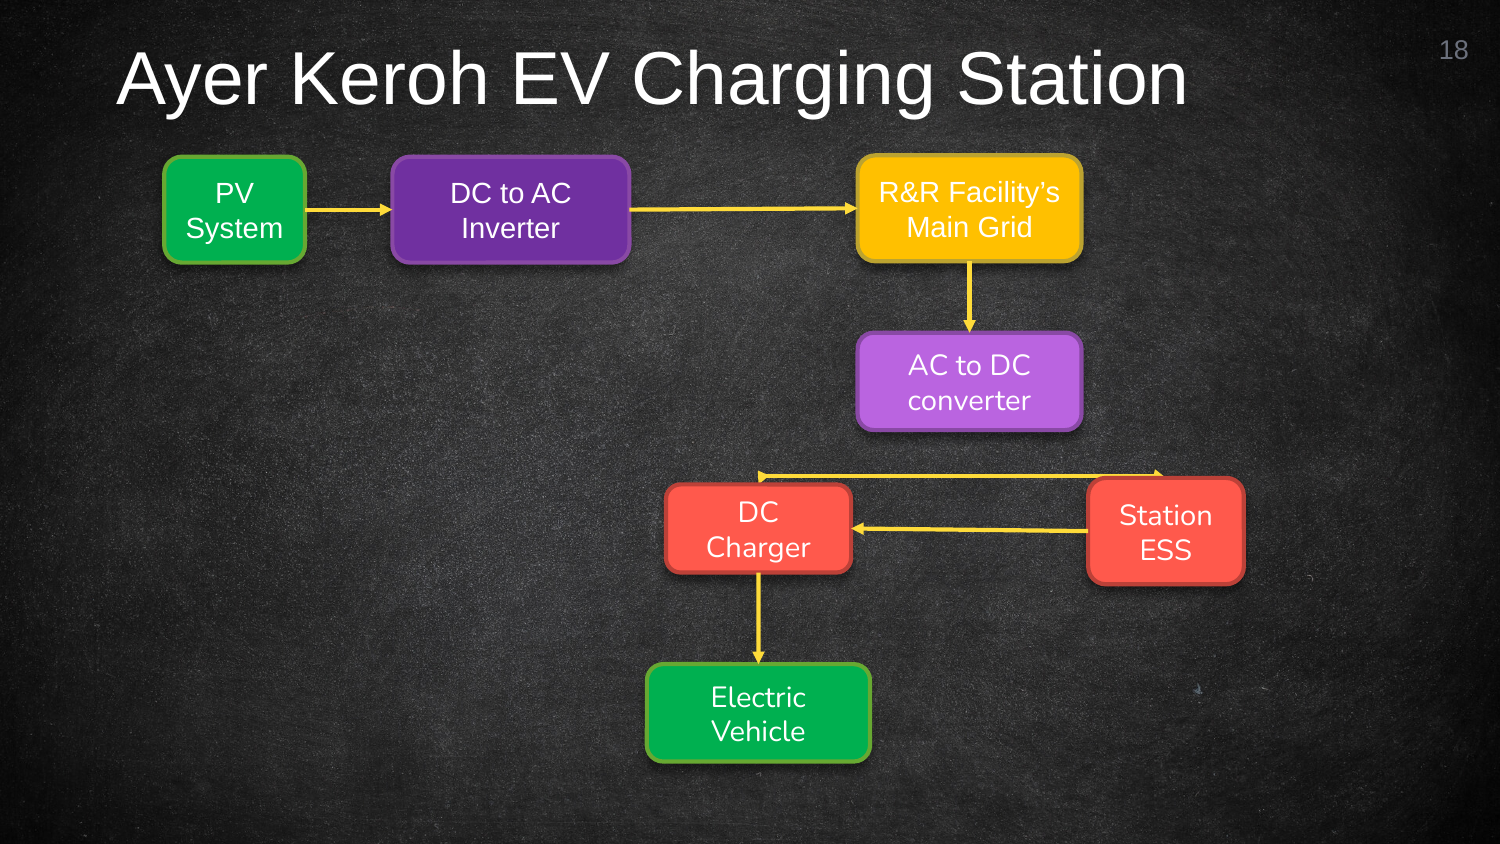

Ayer Keroh EV Charging Station
18
R&R Facility’s Main Grid
PV System
DC to AC Inverter
AC to DC converter
Station ESS
DC Charger
Electric Vehicle